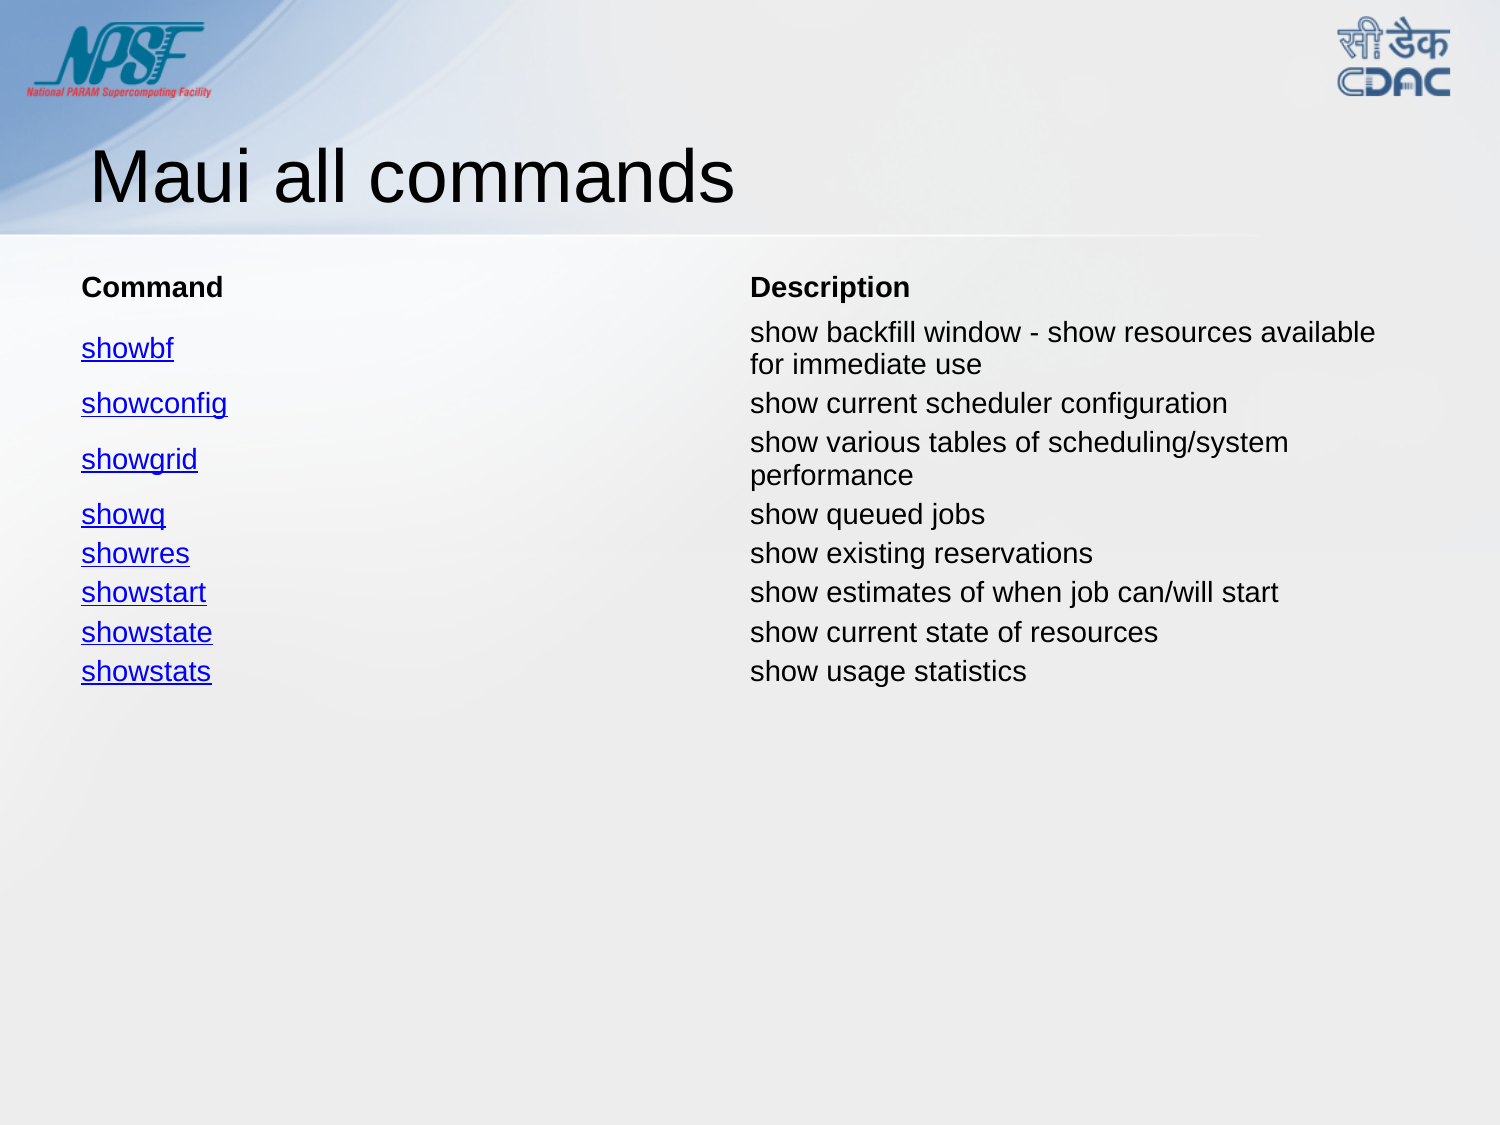

# Maui all commands
| Command | Description |
| --- | --- |
| showbf | show backfill window - show resources available for immediate use |
| showconfig | show current scheduler configuration |
| showgrid | show various tables of scheduling/system performance |
| showq | show queued jobs |
| showres | show existing reservations |
| showstart | show estimates of when job can/will start |
| showstate | show current state of resources |
| showstats | show usage statistics |